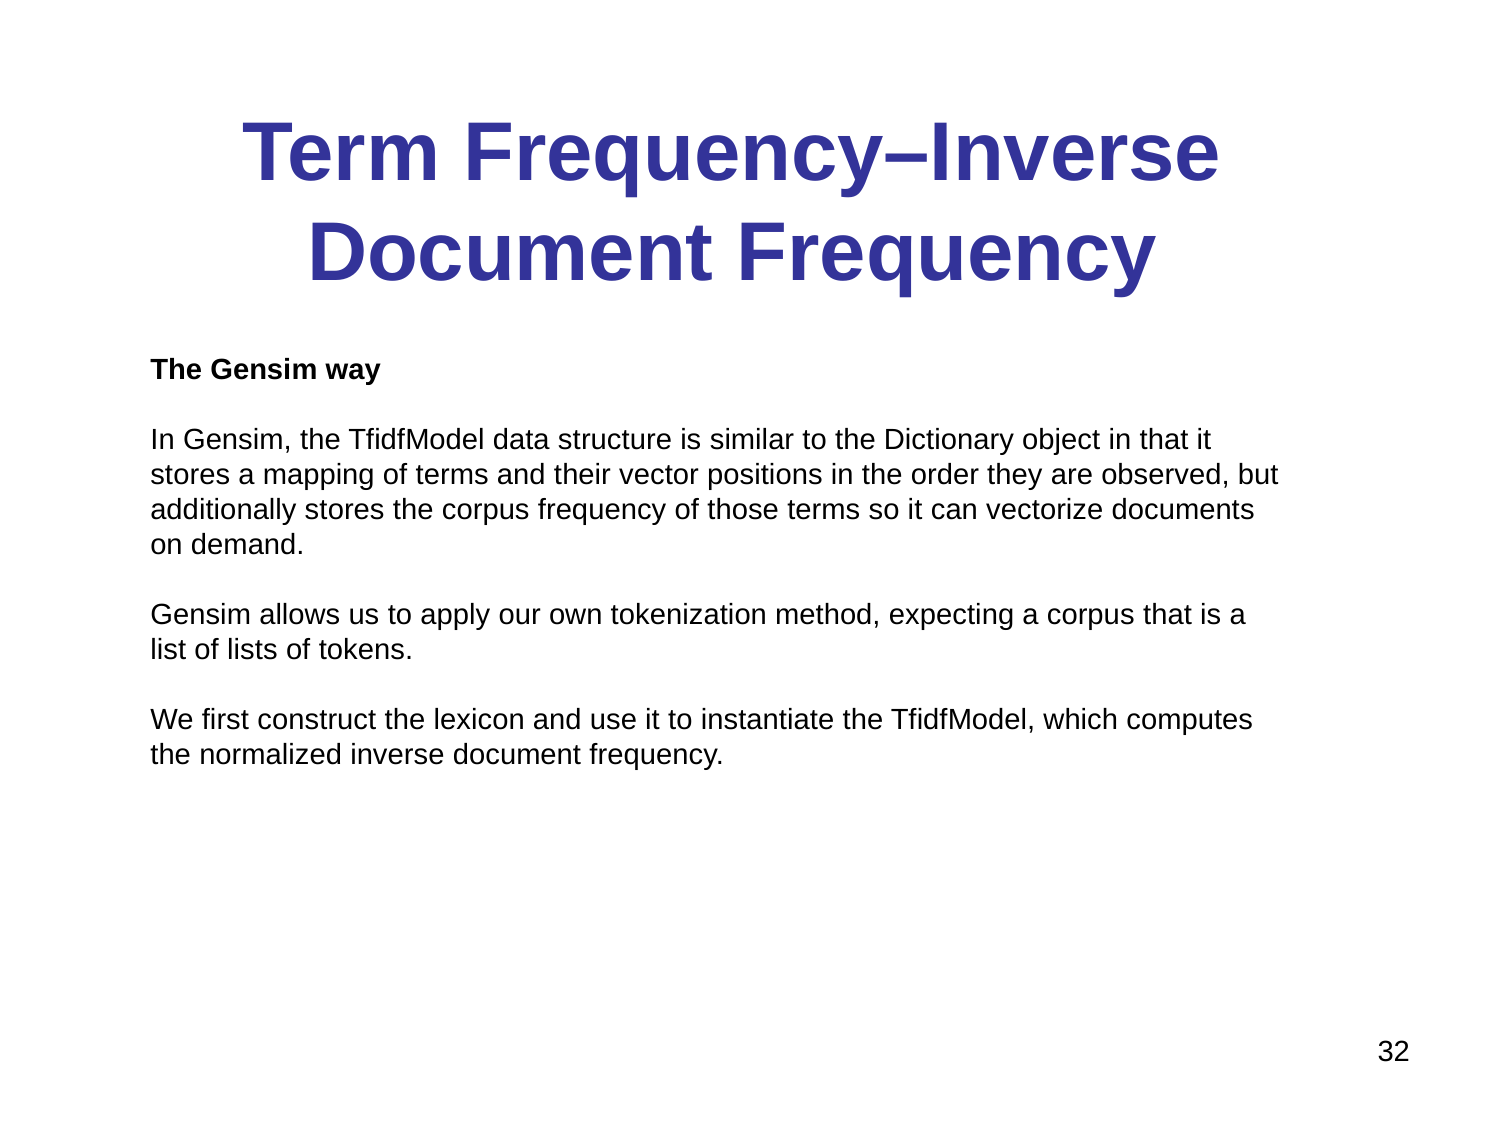

# Term Frequency–Inverse Document Frequency

The Gensim way

In Gensim, the TfidfModel data structure is similar to the Dictionary object in that it stores a mapping of terms and their vector positions in the order they are observed, but additionally stores the corpus frequency of those terms so it can vectorize documents on demand.

Gensim allows us to apply our own tokenization method, expecting a corpus that is a list of lists of tokens.

We first construct the lexicon and use it to instantiate the TfidfModel, which computes the normalized inverse document frequency.
32